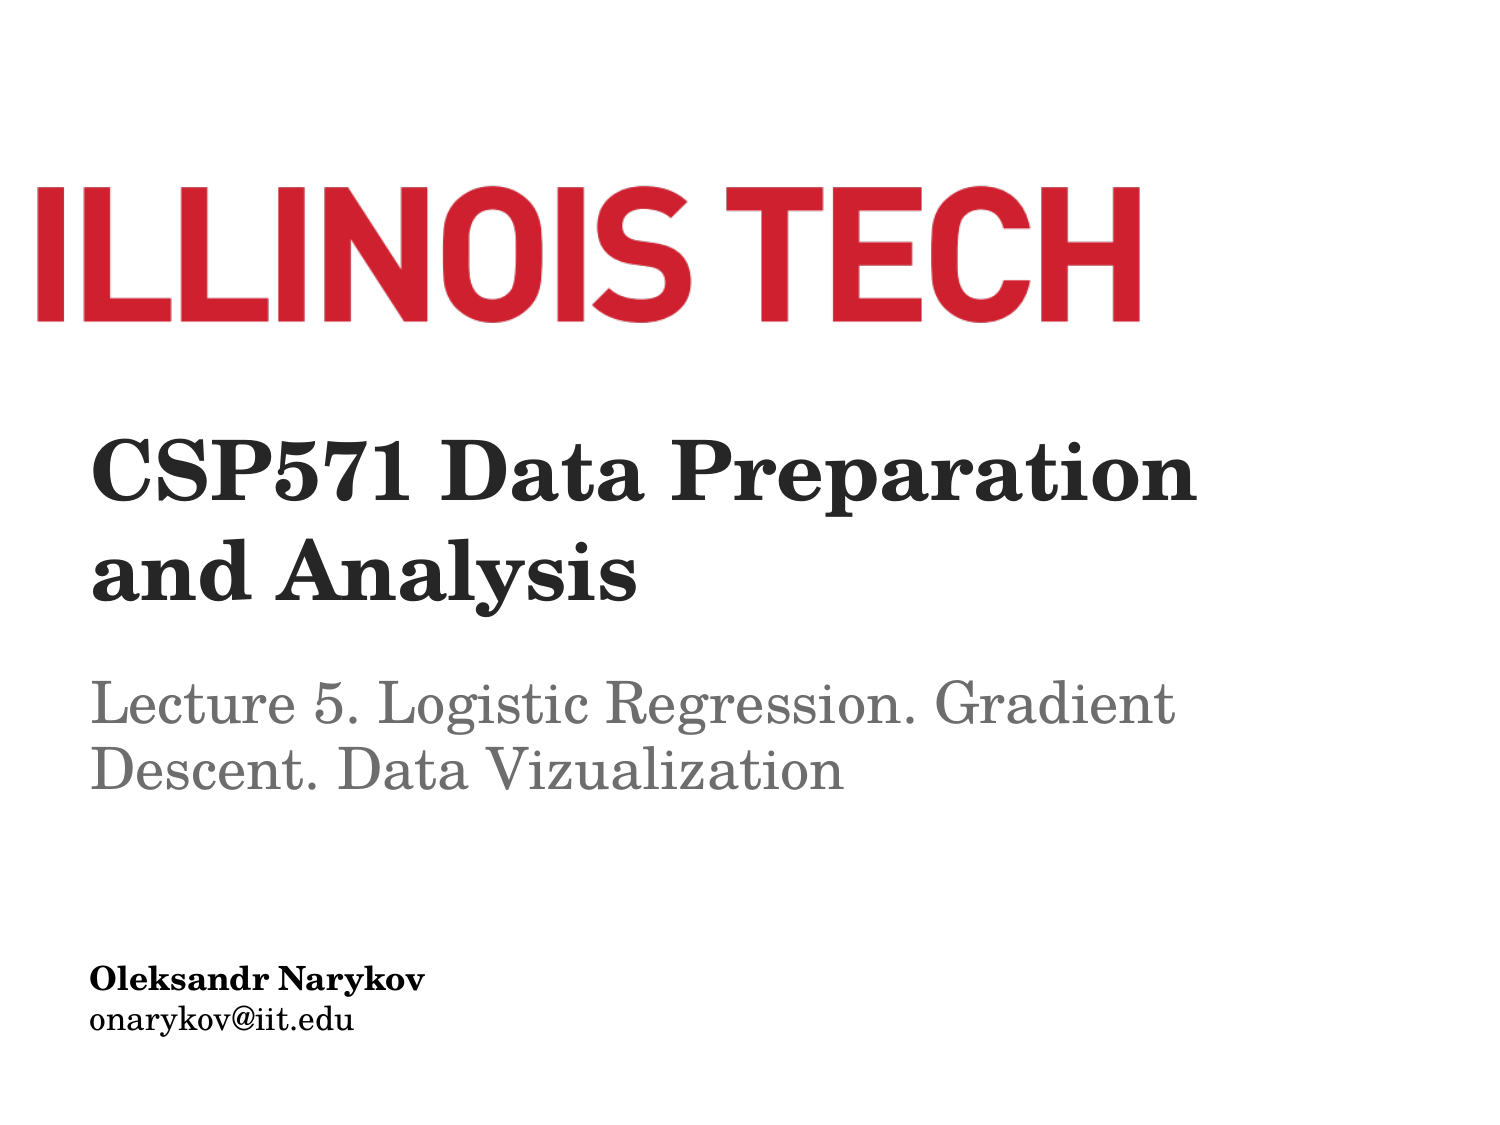

# CSP571 Data Preparation and Analysis
Lecture 5. Logistic Regression. Gradient Descent. Data Vizualization
Oleksandr Narykov
onarykov@iit.edu